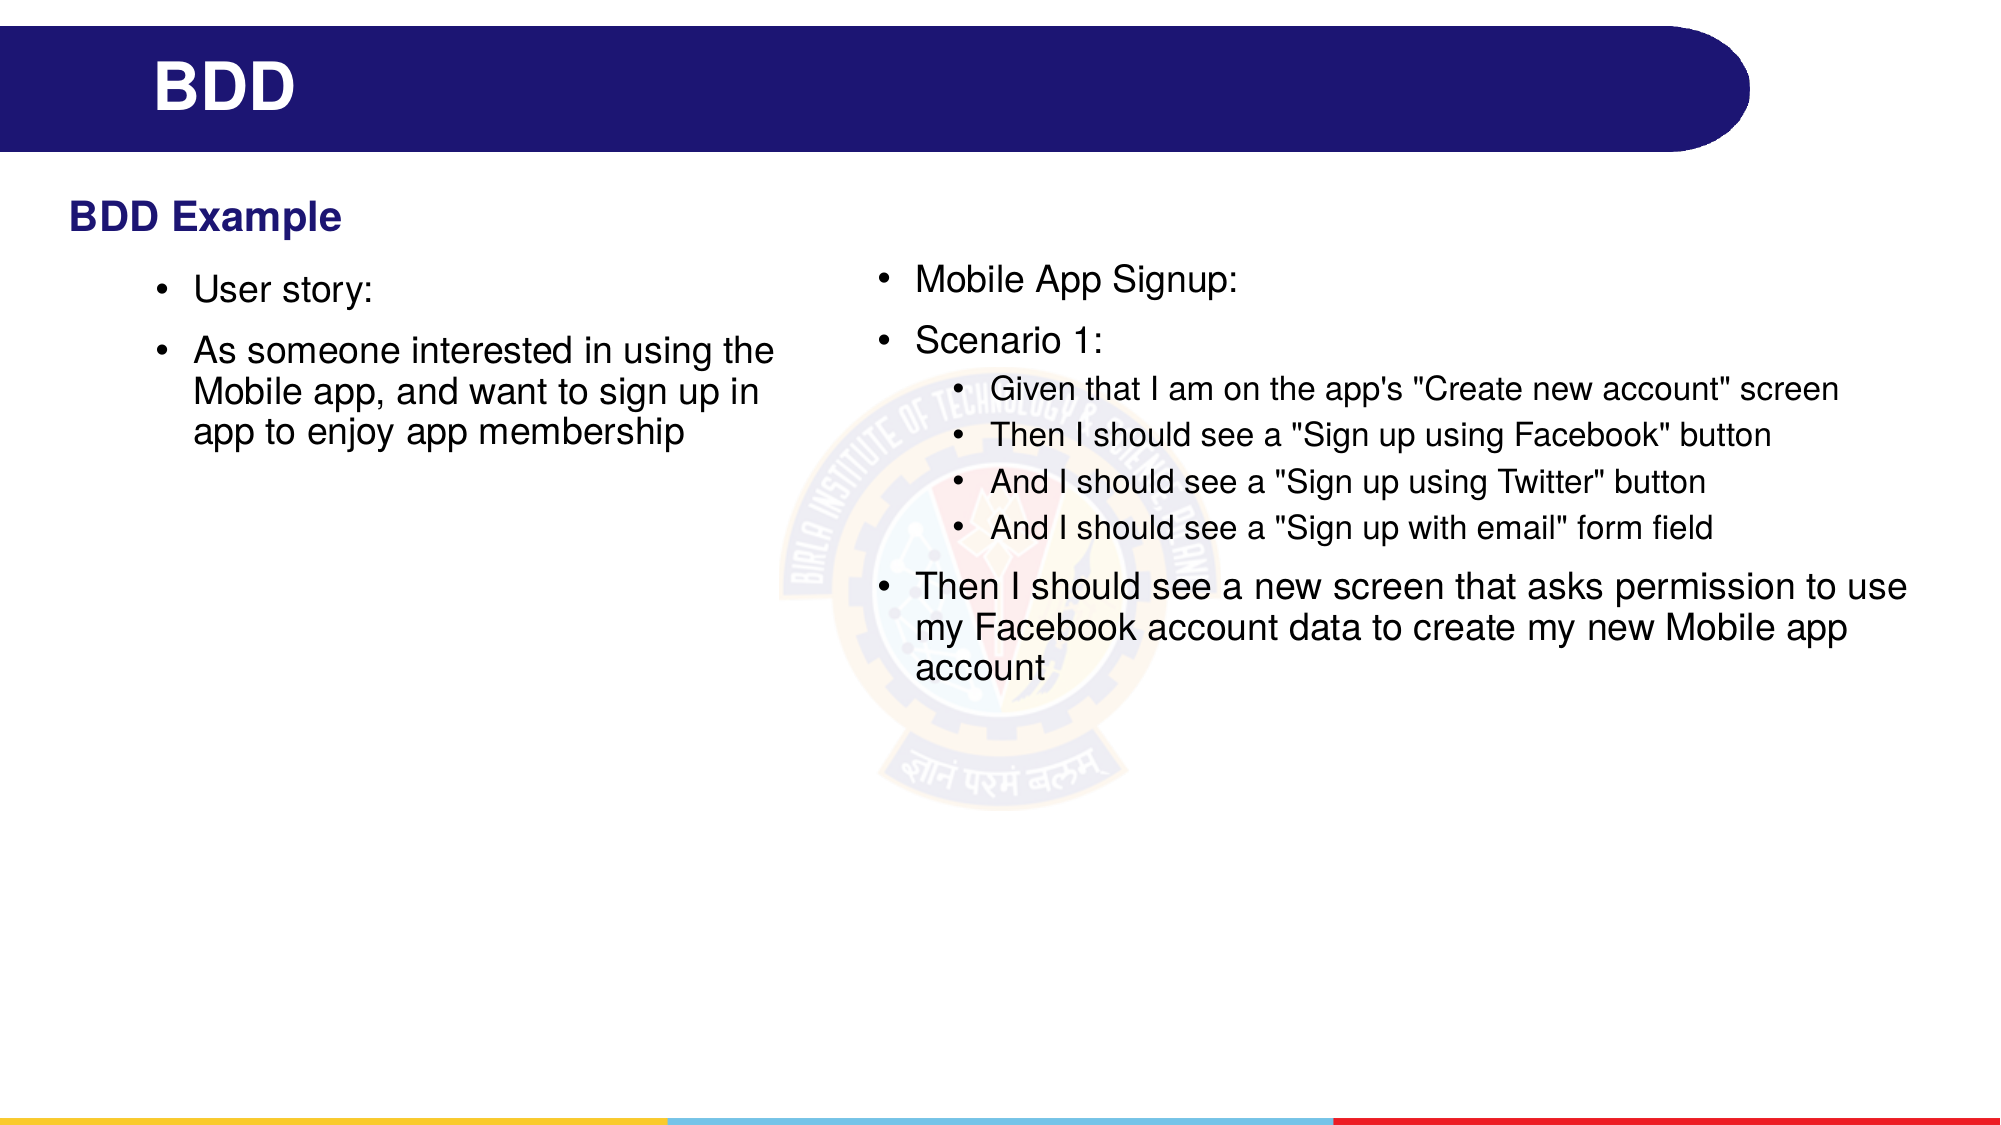

# BDD
BDD Example
Mobile App Signup:
Scenario 1:
Given that I am on the app's "Create new account" screen
Then I should see a "Sign up using Facebook" button
And I should see a "Sign up using Twitter" button
And I should see a "Sign up with email" form field
Then I should see a new screen that asks permission to use my Facebook account data to create my new Mobile app account
User story:
As someone interested in using the Mobile app, and want to sign up in app to enjoy app membership